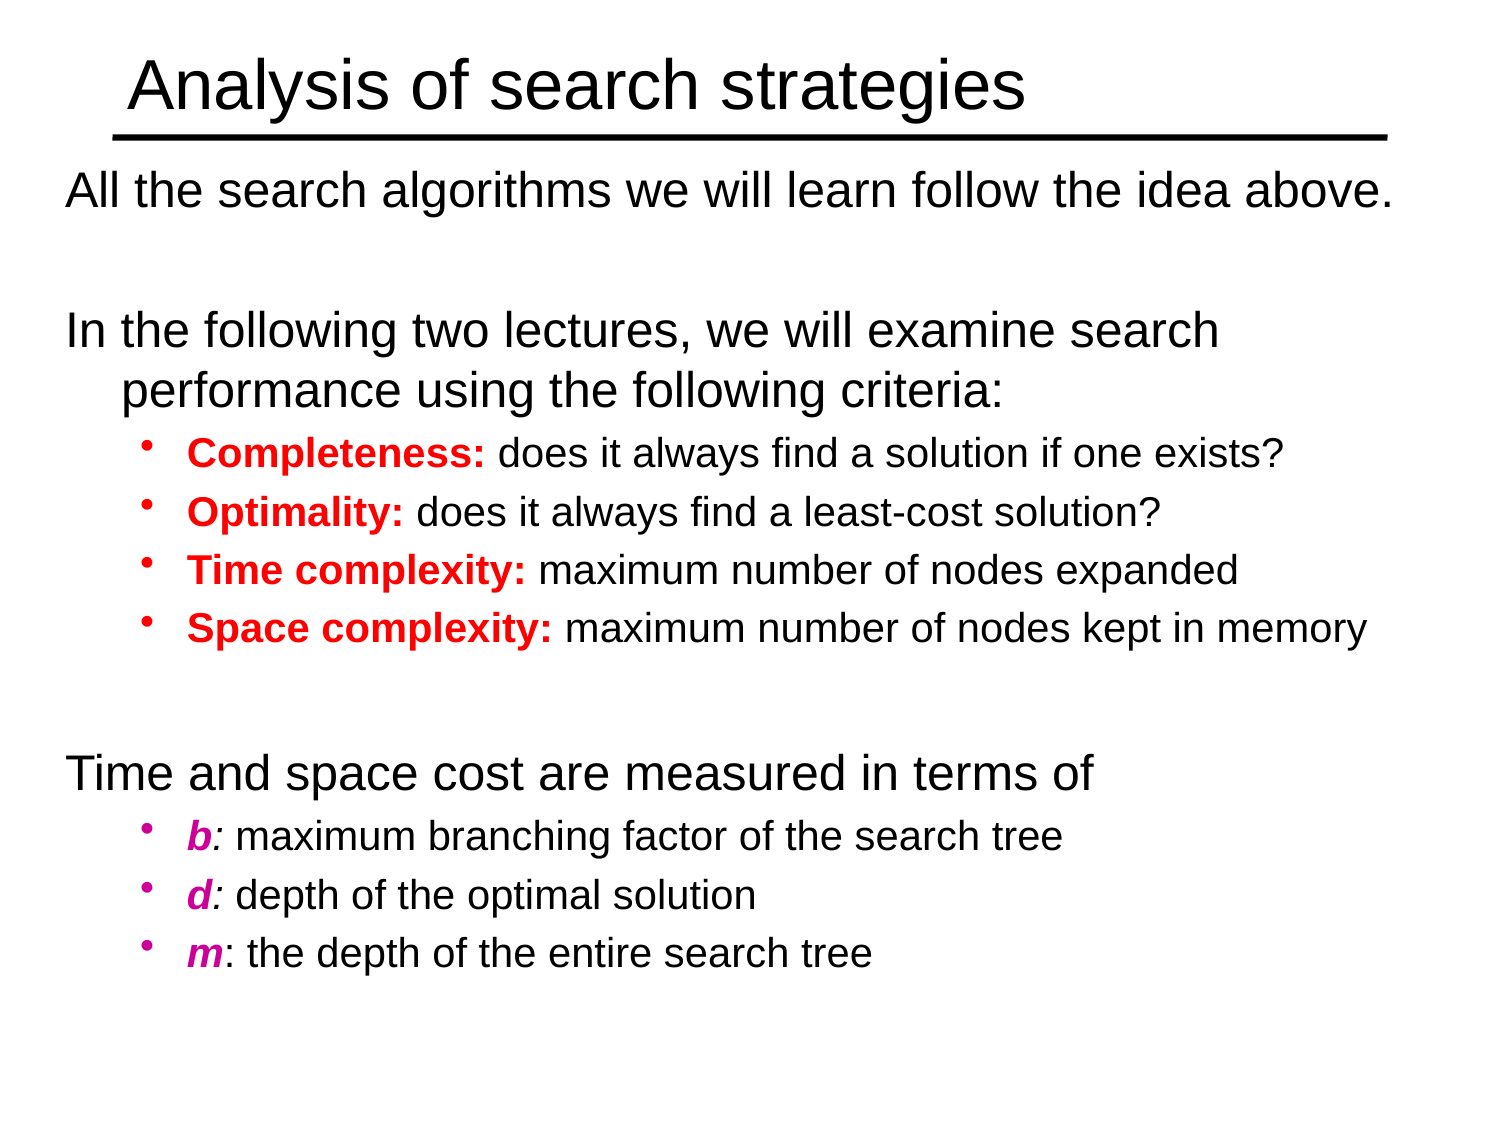

# Analysis of search strategies
All the search algorithms we will learn follow the idea above.

In the following two lectures, we will examine search performance using the following criteria:
Completeness: does it always find a solution if one exists?
Optimality: does it always find a least-cost solution?
Time complexity: maximum number of nodes expanded
Space complexity: maximum number of nodes kept in memory

Time and space cost are measured in terms of
b: maximum branching factor of the search tree
d: depth of the optimal solution
m: the depth of the entire search tree